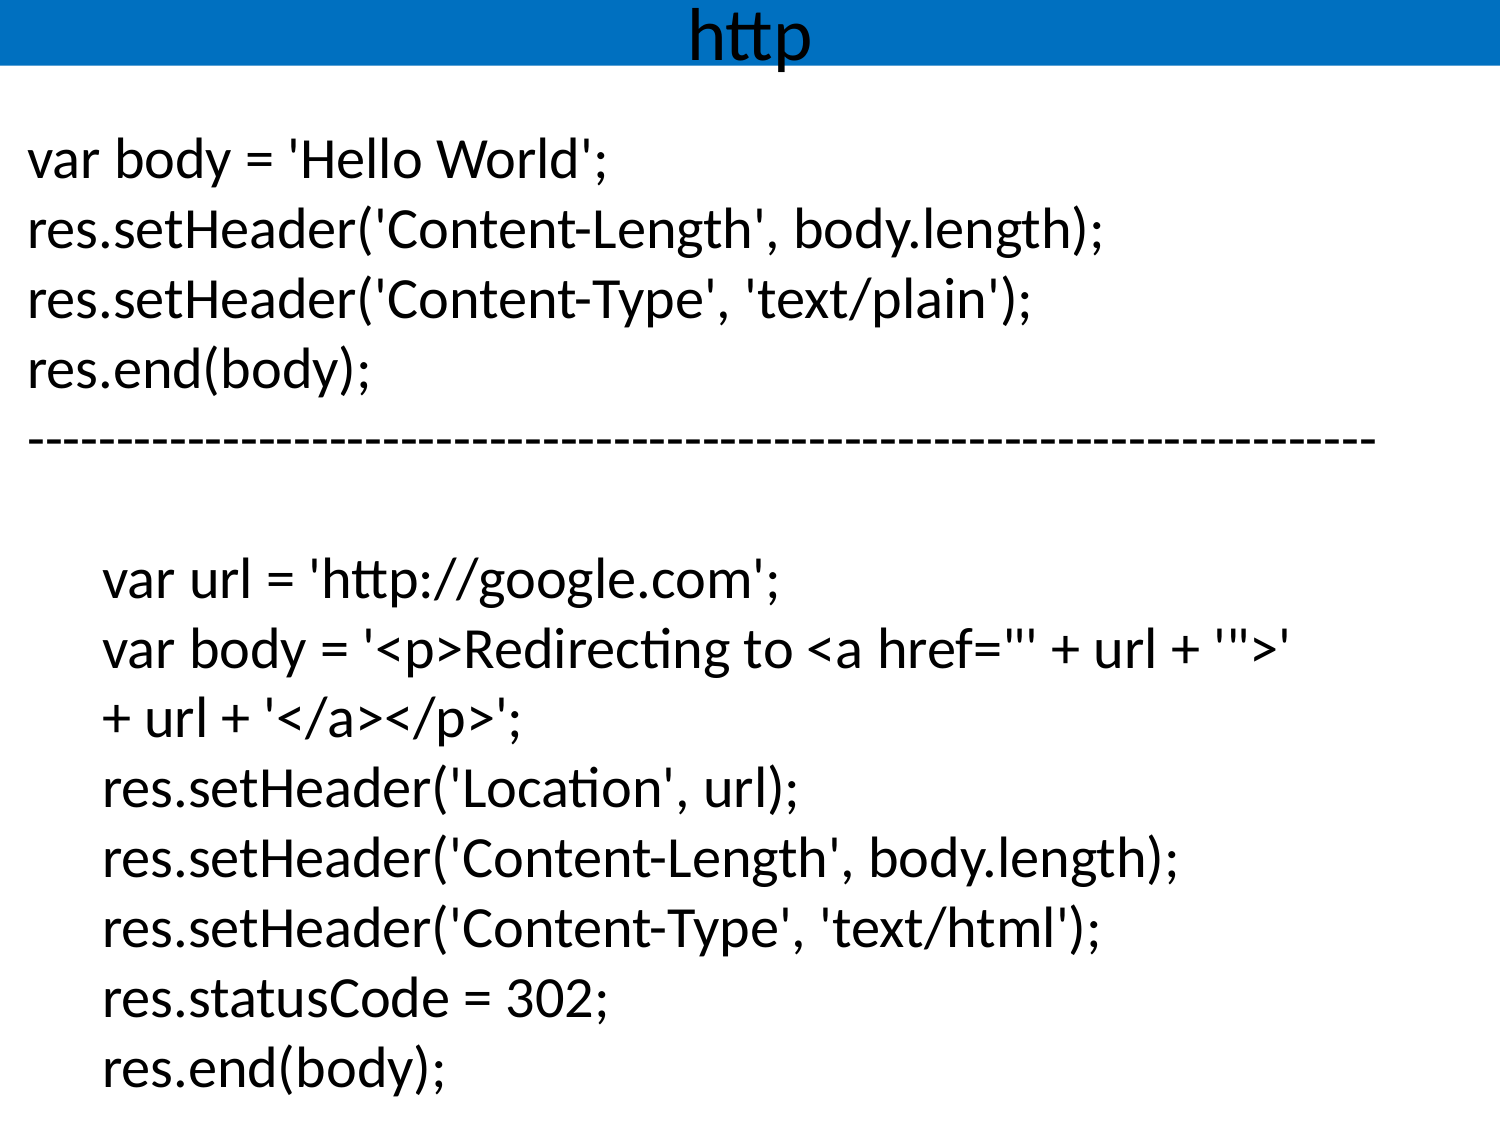

http
var body = 'Hello World';
res.setHeader('Content-Length', body.length);
res.setHeader('Content-Type', 'text/plain');
res.end(body);
----------------------------------------------------------------------------

var url = 'http://google.com';
var body = '<p>Redirecting to <a href="' + url + '">'
+ url + '</a></p>';
res.setHeader('Location', url);
res.setHeader('Content-Length', body.length);
res.setHeader('Content-Type', 'text/html');
res.statusCode = 302;
res.end(body);